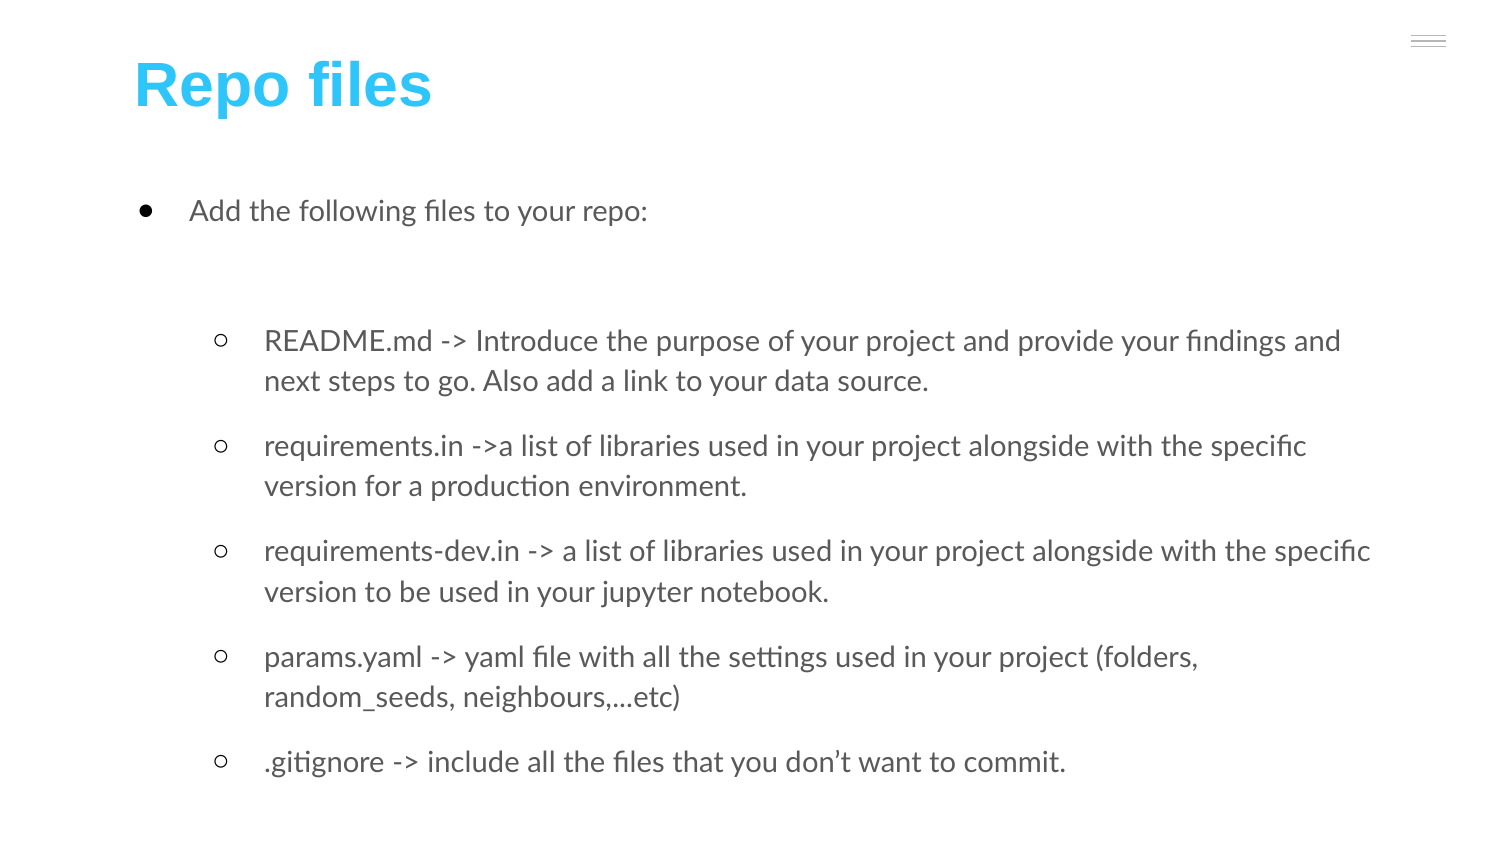

Repo files

Add the following files to your repo:

README.md -> Introduce the purpose of your project and provide your findings and next steps to go. Also add a link to your data source.
requirements.in ->a list of libraries used in your project alongside with the specific version for a production environment.
requirements-dev.in -> a list of libraries used in your project alongside with the specific version to be used in your jupyter notebook.
params.yaml -> yaml file with all the settings used in your project (folders, random_seeds, neighbours,...etc)
.gitignore -> include all the files that you don’t want to commit.